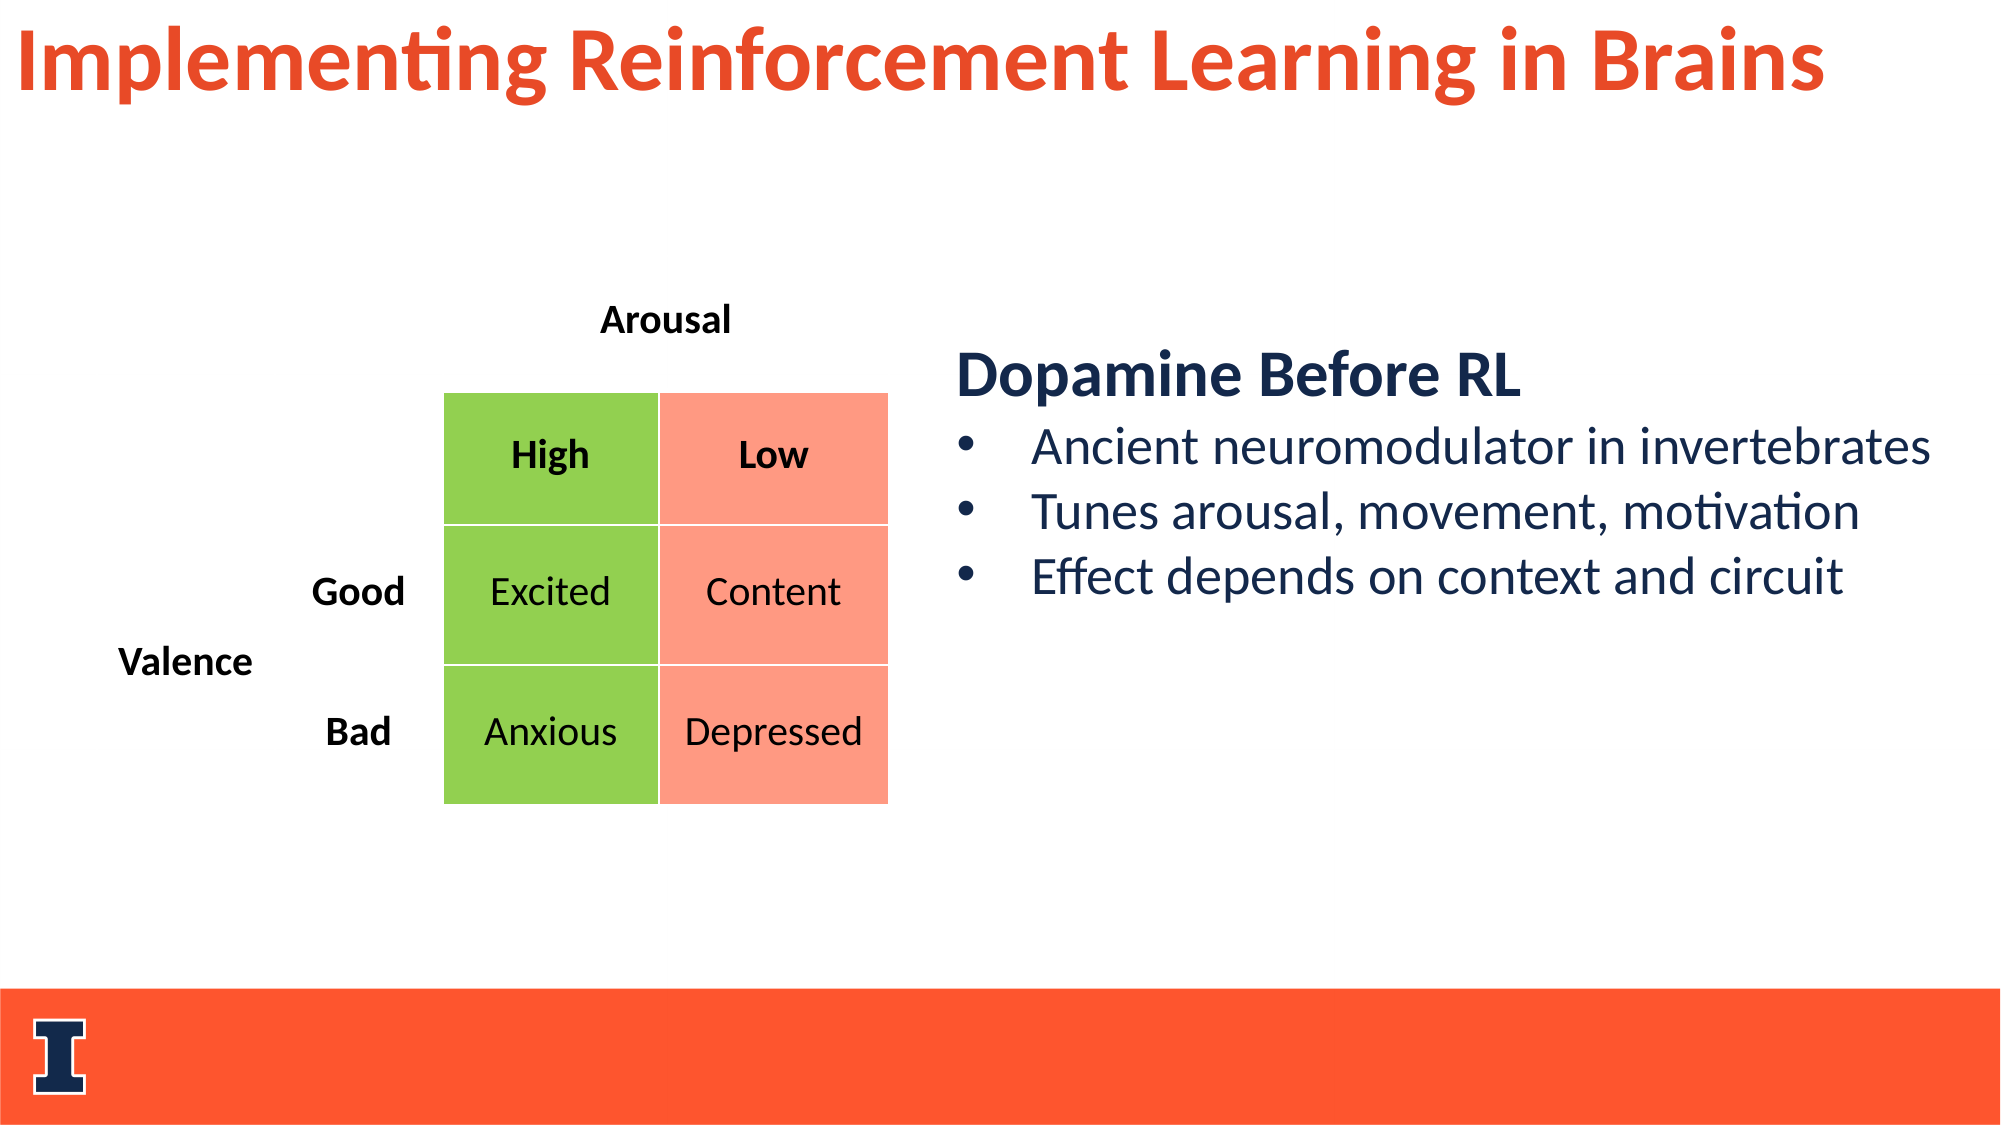

Implementing Reinforcement Learning in Brains
|  |  | Arousal |  |
| --- | --- | --- | --- |
|  |  | High | Low |
| Valence | Good | Excited | Content |
|  | Bad | Anxious | Depressed |
Dopamine Before RL
Ancient neuromodulator in invertebrates
Tunes arousal, movement, motivation
Effect depends on context and circuit